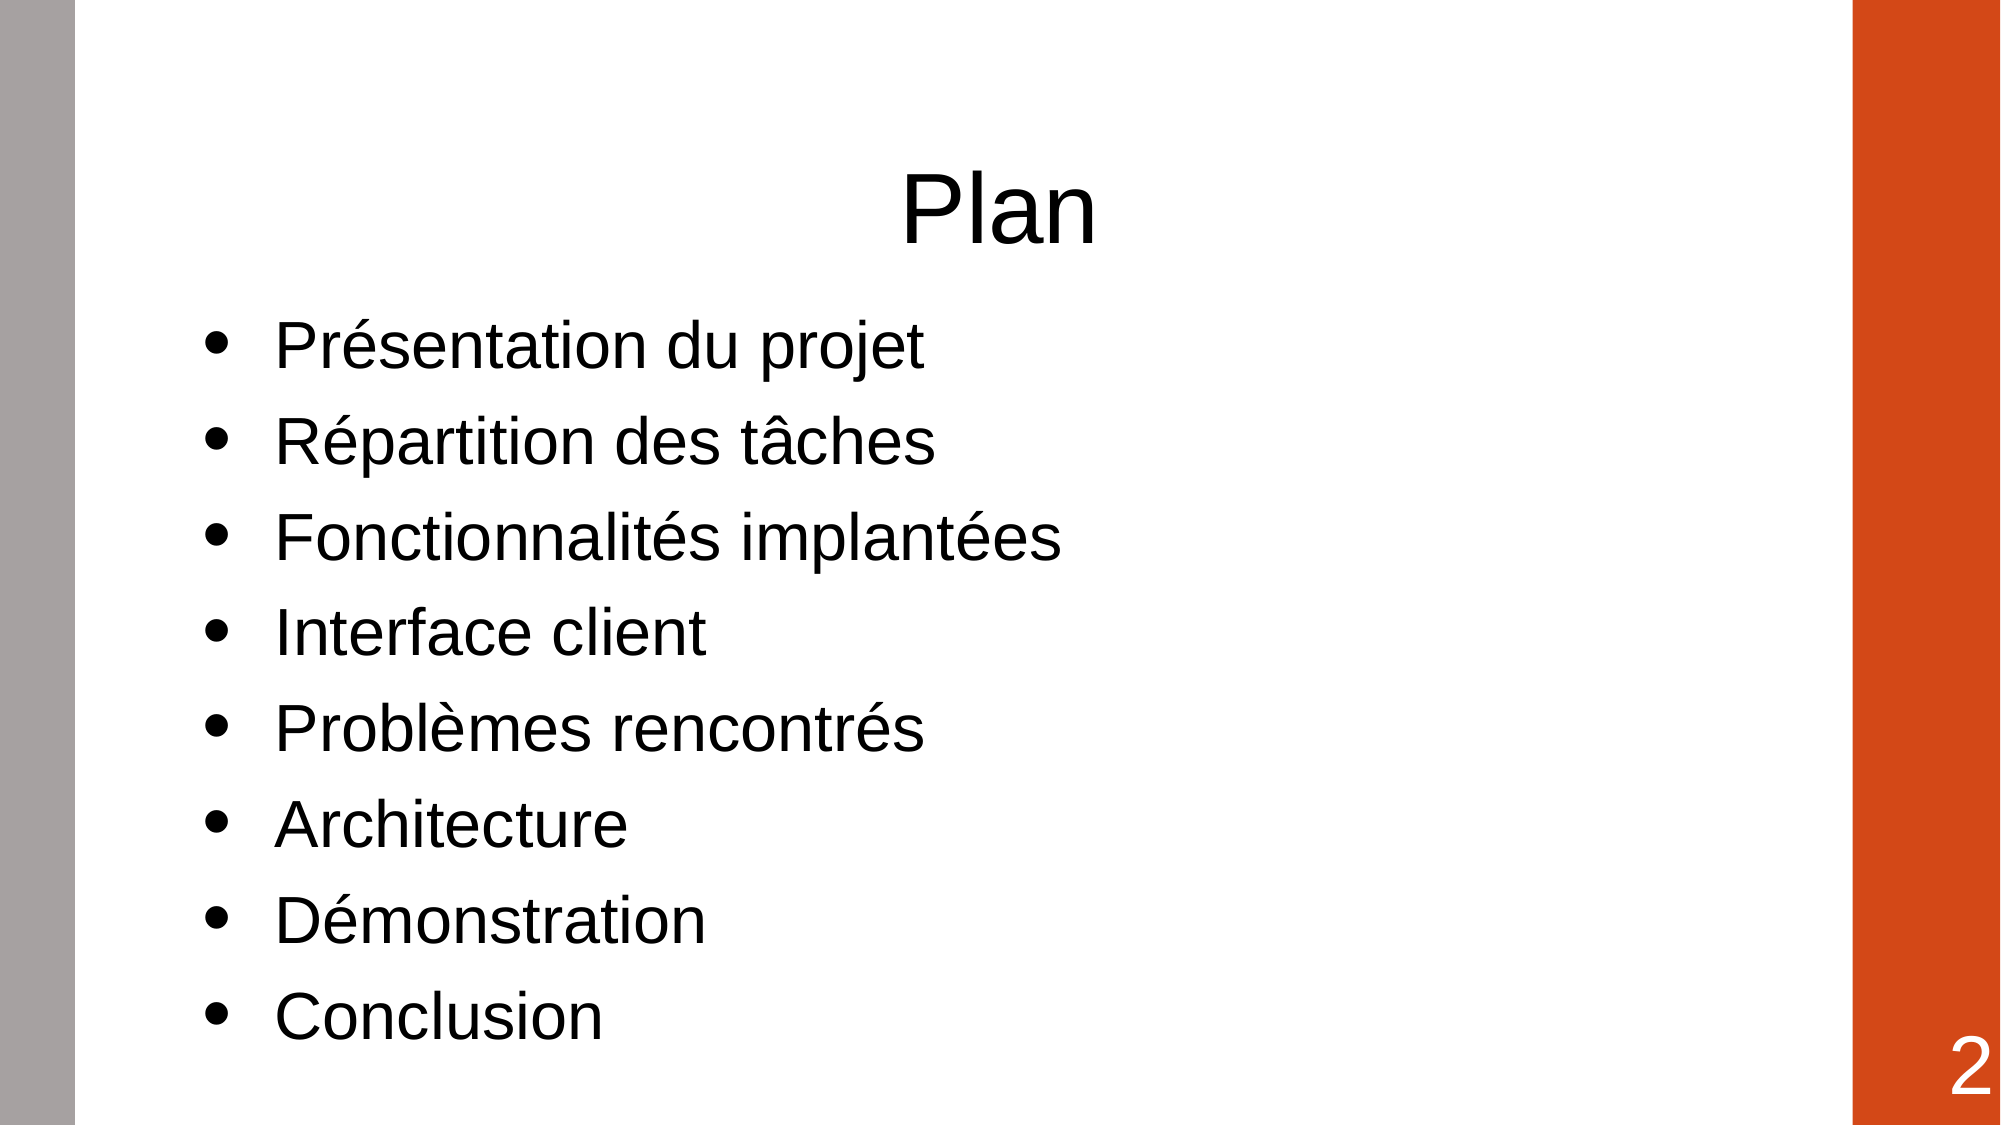

Plan
  Présentation du projet
  Répartition des tâches
  Fonctionnalités implantées
  Interface client
  Problèmes rencontrés
  Architecture
  Démonstration
  Conclusion
2
2